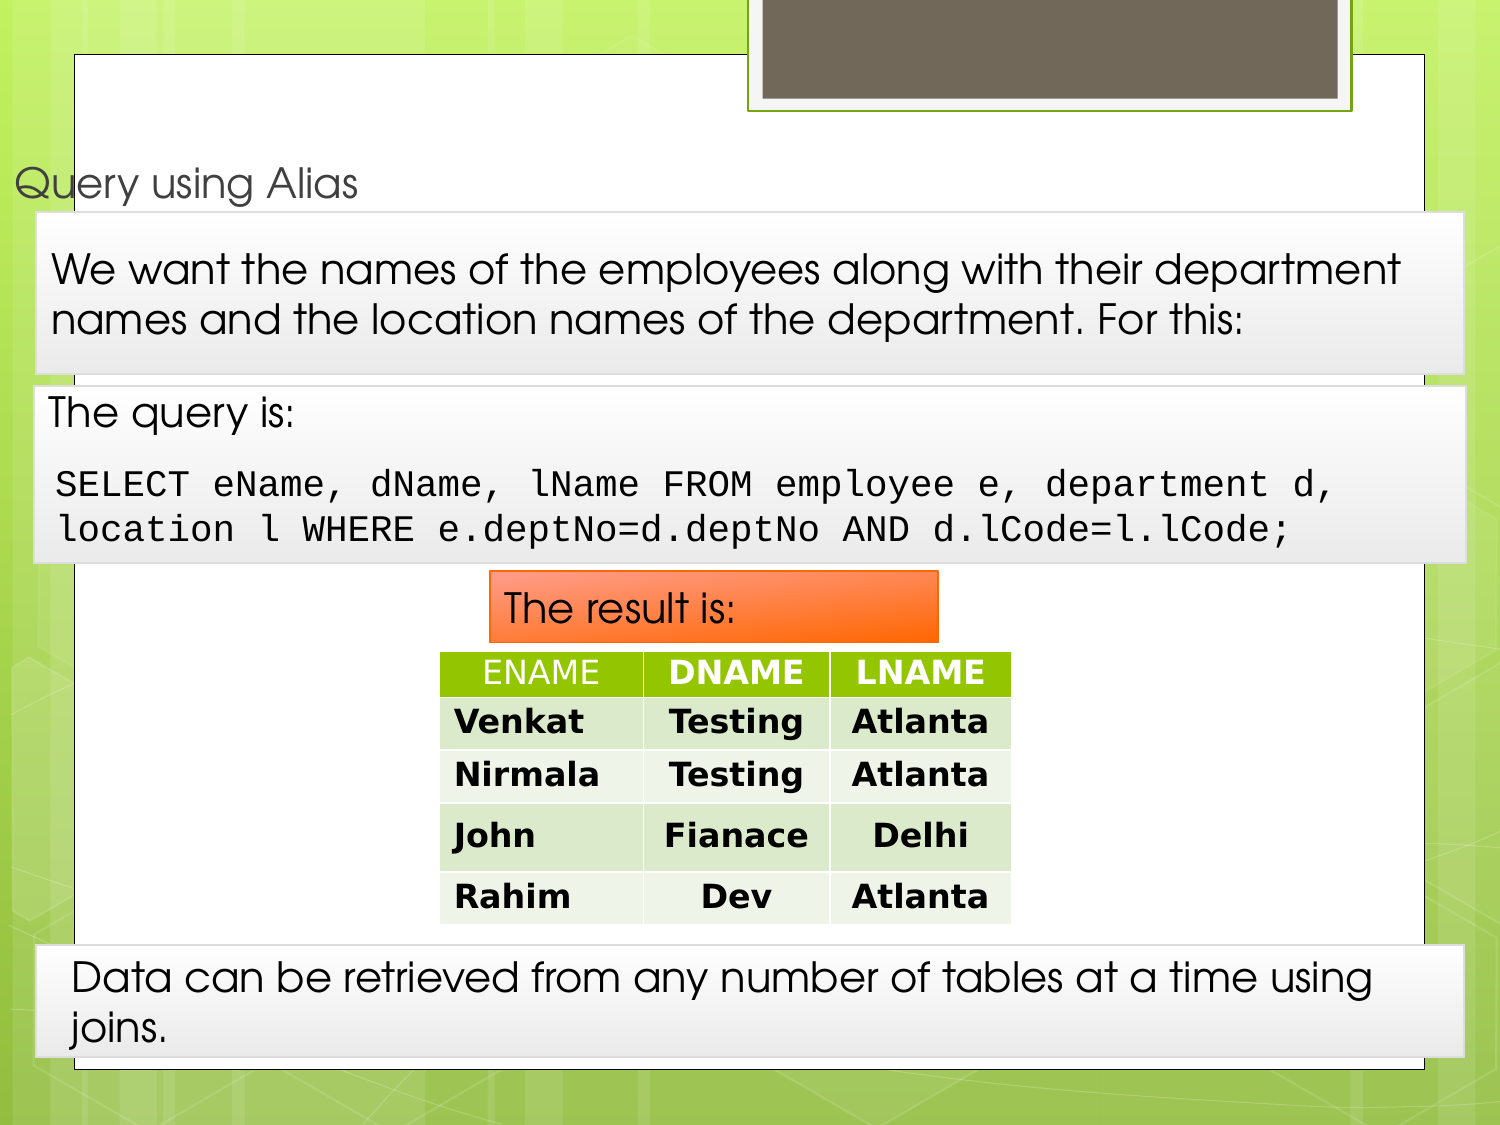

Query using Alias
We want the names of the employees along with their department names and the location names of the department. For this:
The query is:
SELECT eName, dName, lName FROM employee e, department d, location l WHERE e.deptNo=d.deptNo AND d.lCode=l.lCode;
The result is:
| ENAME | DNAME | LNAME |
| --- | --- | --- |
| Venkat | Testing | Atlanta |
| Nirmala | Testing | Atlanta |
| John | Fianace | Delhi |
| Rahim | Dev | Atlanta |
Data can be retrieved from any number of tables at a time using joins.